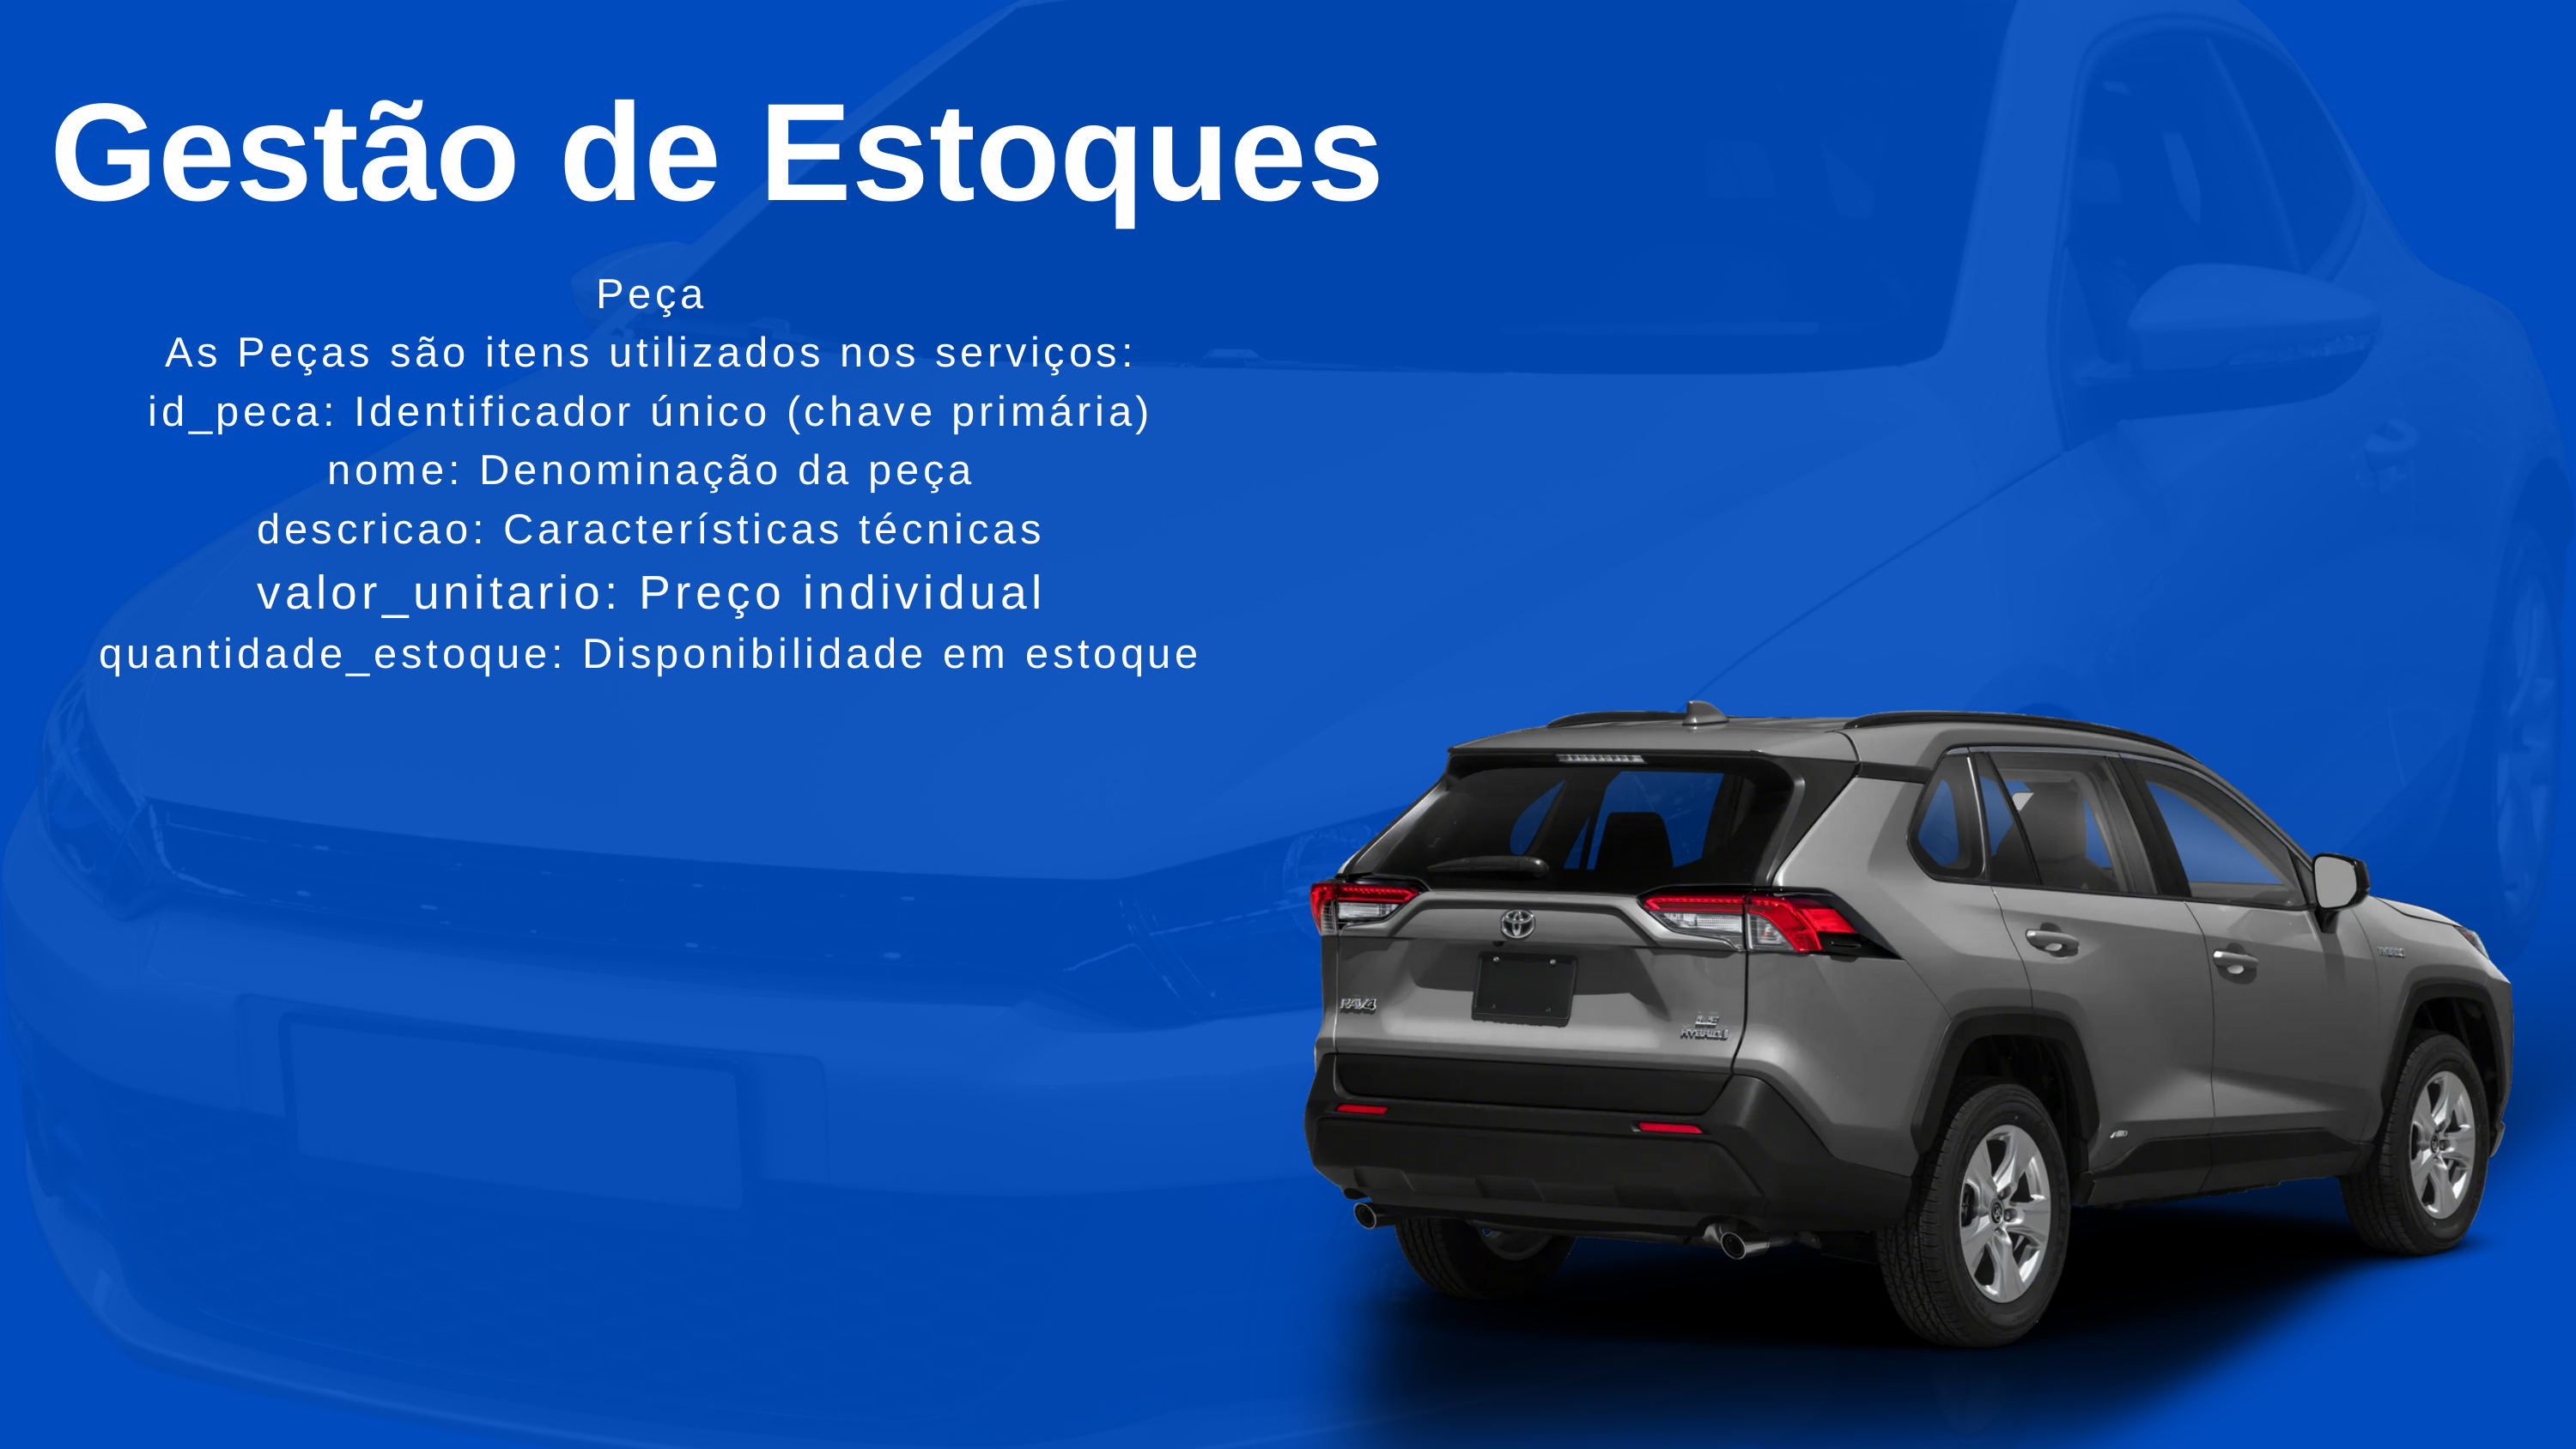

Gestão de Estoques

Peça
As Peças são itens utilizados nos serviços:
id_peca: Identificador único (chave primária)
nome: Denominação da peça
descricao: Características técnicas
valor_unitario: Preço individual
quantidade_estoque: Disponibilidade em estoque